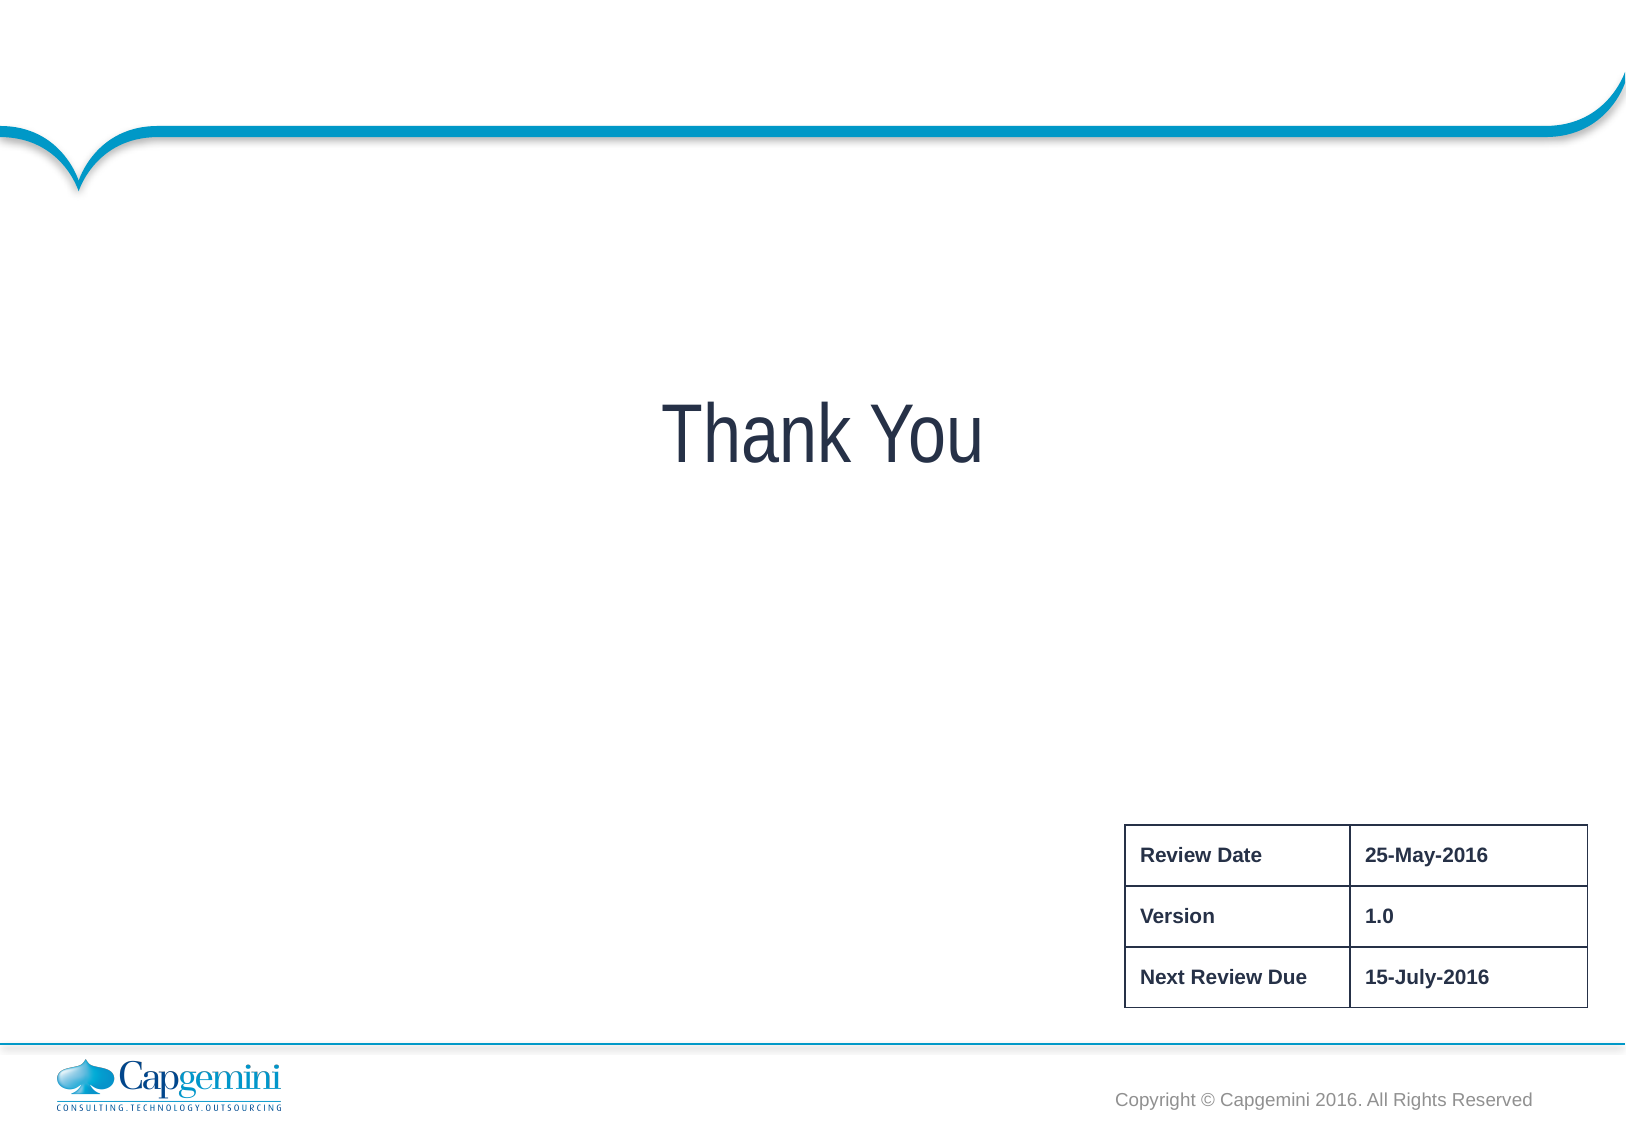

Thank You
| Review Date | 25-May-2016 |
| --- | --- |
| Version | 1.0 |
| Next Review Due | 15-July-2016 |